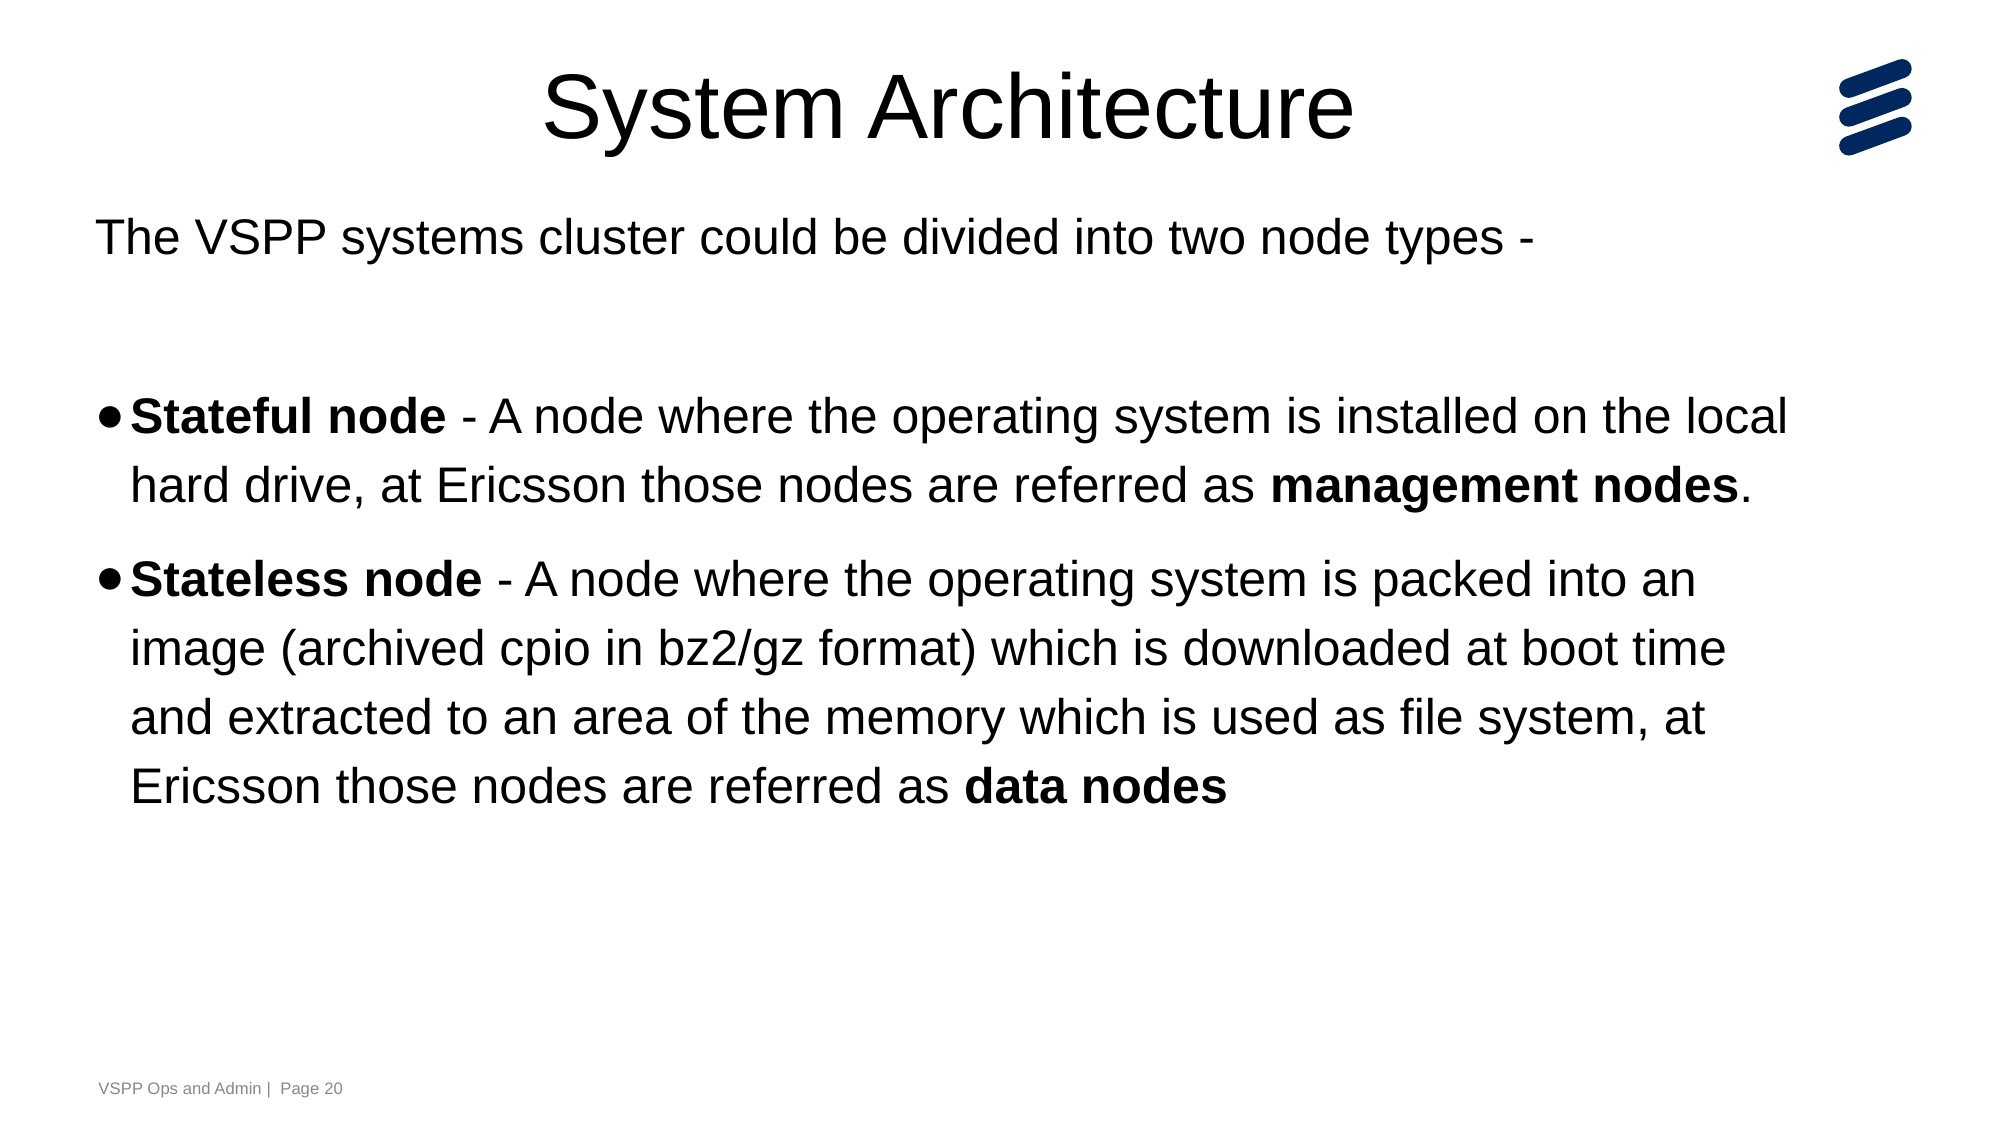

System Architecture
The VSPP systems cluster could be divided into two node types -

Stateful node - A node where the operating system is installed on the local hard drive, at Ericsson those nodes are referred as management nodes.
Stateless node - A node where the operating system is packed into an image (archived cpio in bz2/gz format) which is downloaded at boot time and extracted to an area of the memory which is used as file system, at Ericsson those nodes are referred as data nodes